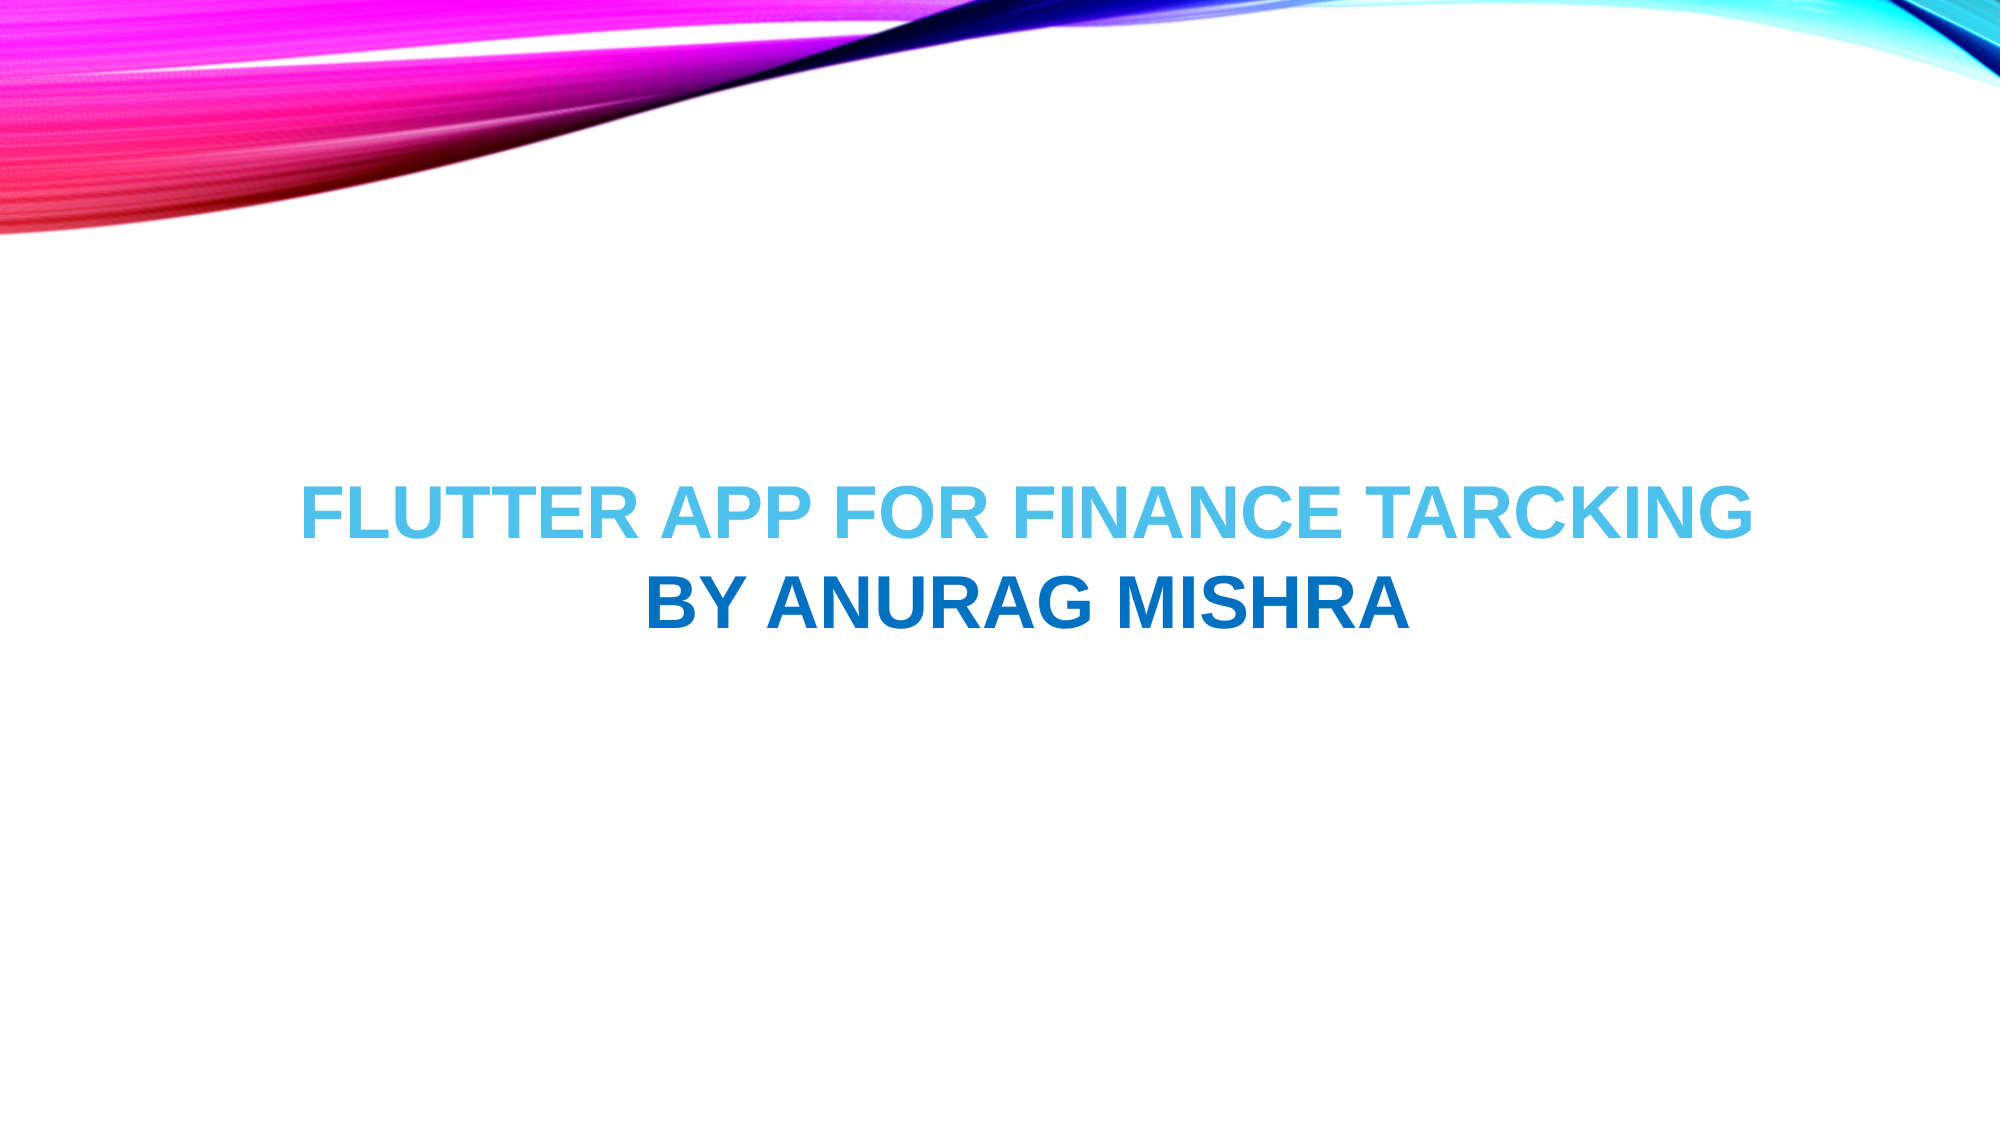

FLUTTER APP FOR FINANCE TARCKING
BY ANURAG MISHRA